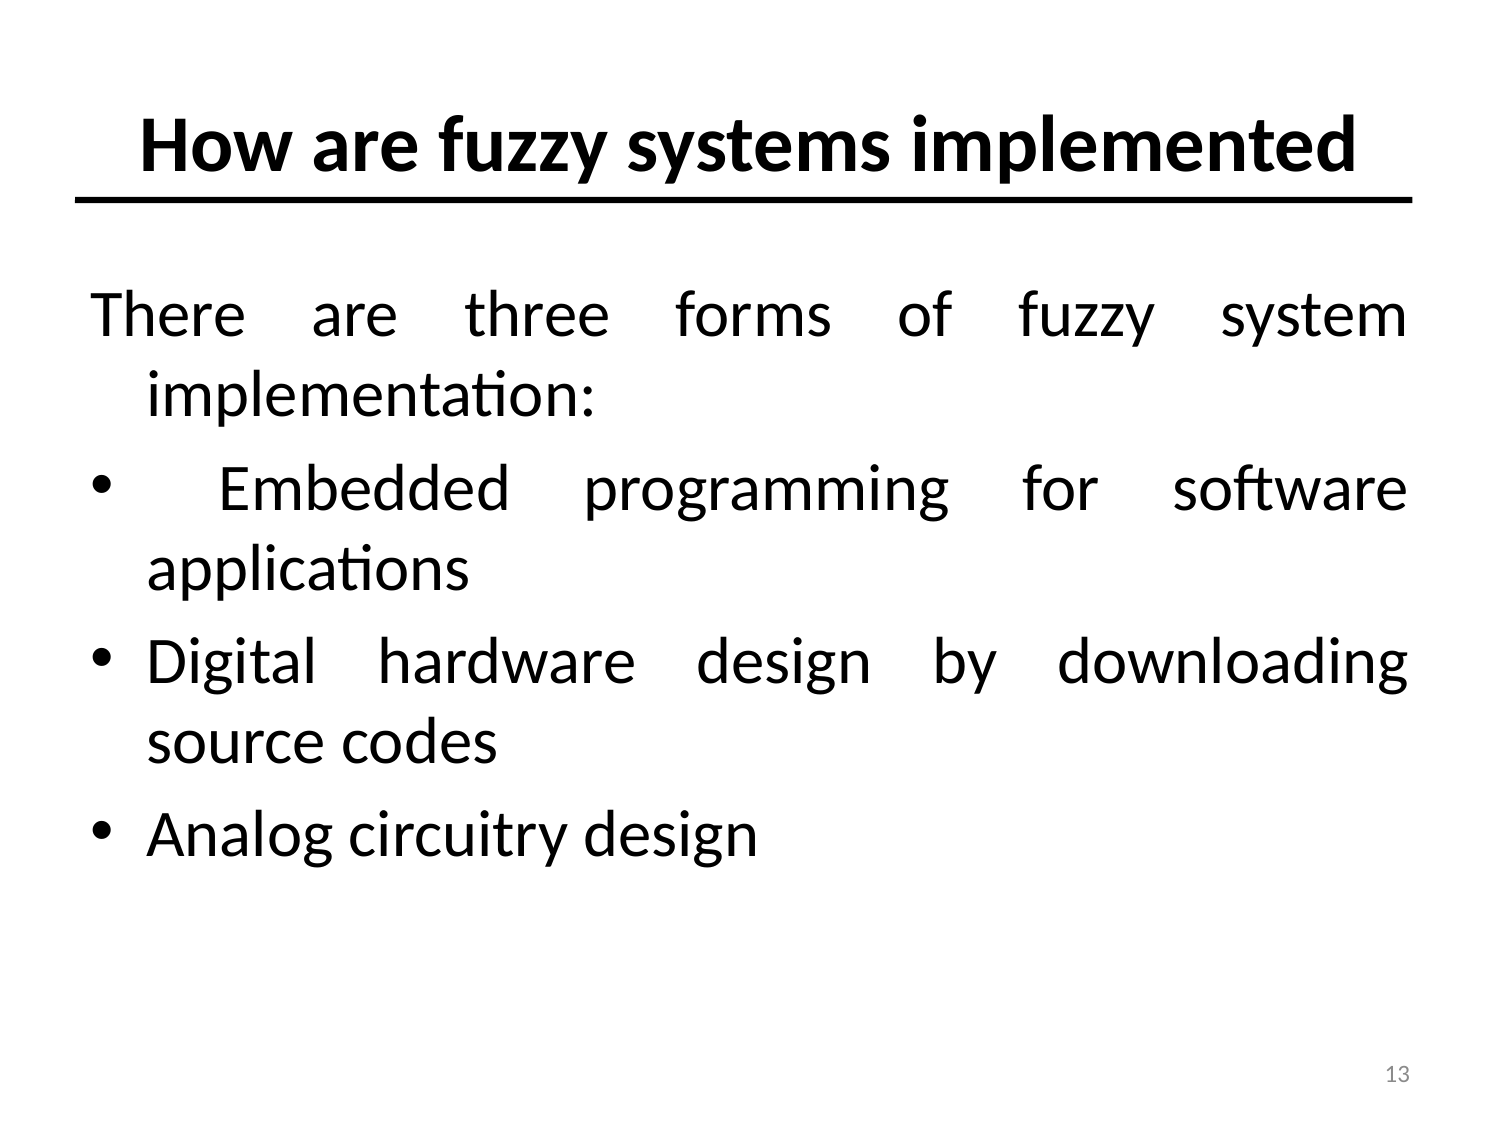

# How are fuzzy systems implemented

There are three forms of fuzzy system implementation:
 Embedded programming for software applications
Digital hardware design by downloading source codes
Analog circuitry design
13